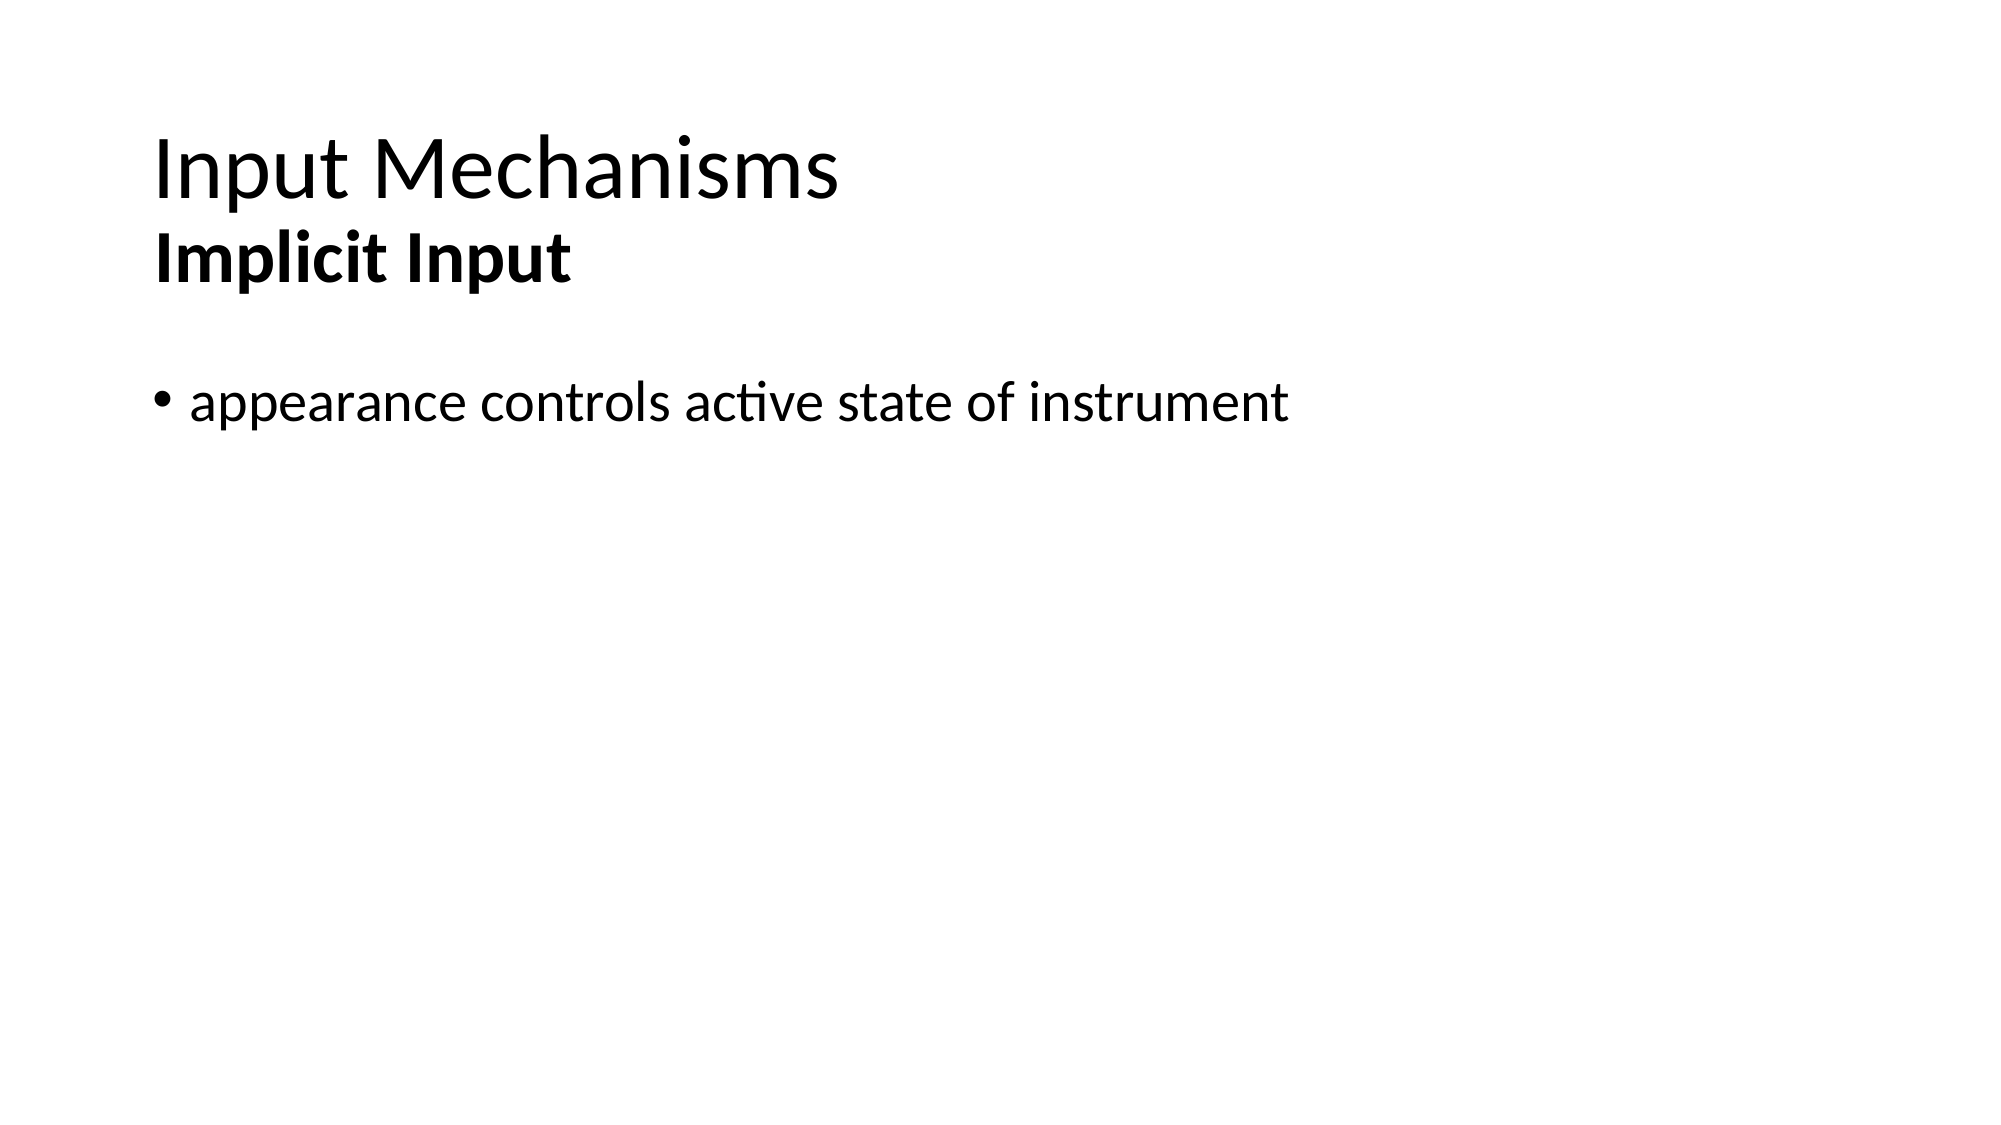

# Input Mechanisms
Implicit Input
appearance controls active state of instrument